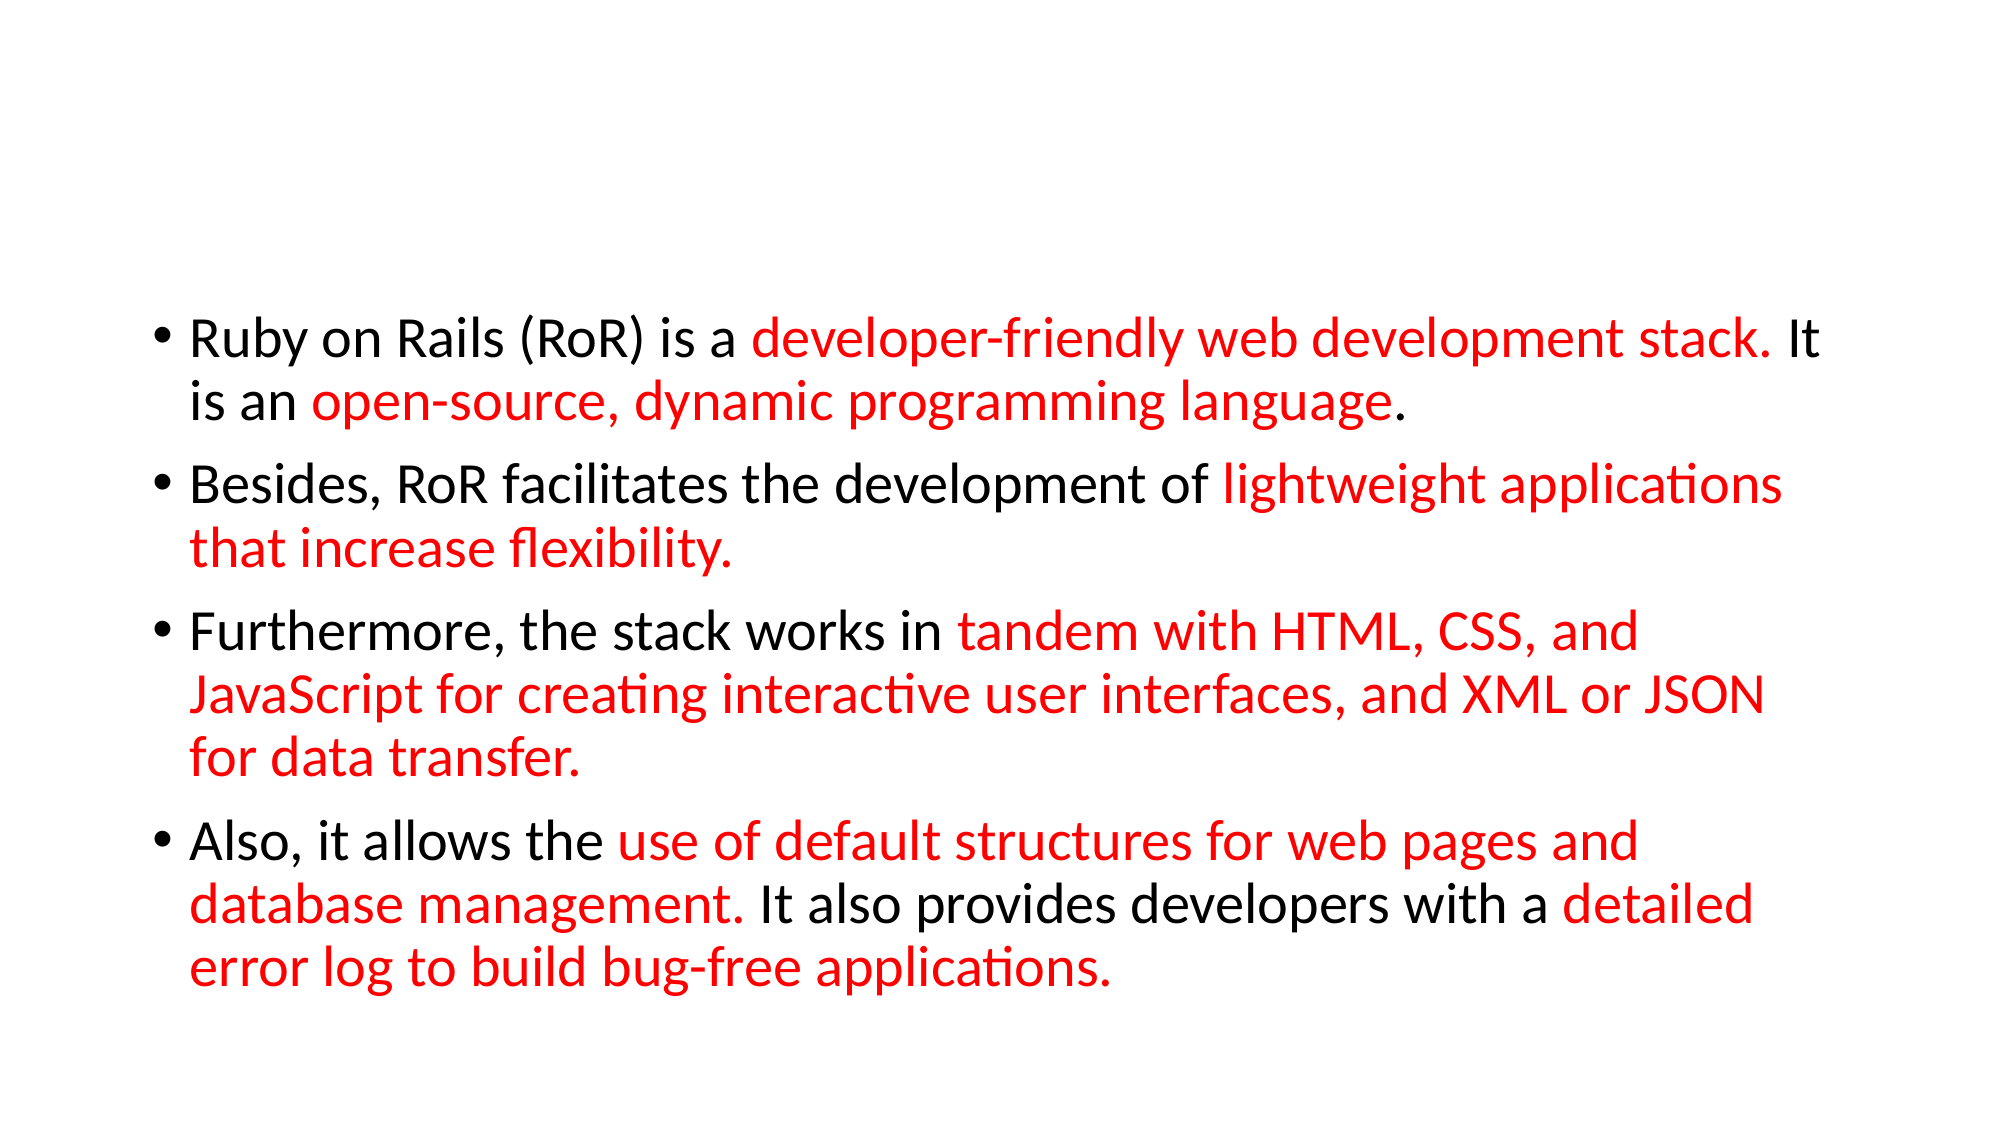

#
Ruby on Rails (RoR) is a developer-friendly web development stack. It is an open-source, dynamic programming language.
Besides, RoR facilitates the development of lightweight applications that increase flexibility.
Furthermore, the stack works in tandem with HTML, CSS, and JavaScript for creating interactive user interfaces, and XML or JSON for data transfer.
Also, it allows the use of default structures for web pages and database management. It also provides developers with a detailed error log to build bug-free applications.